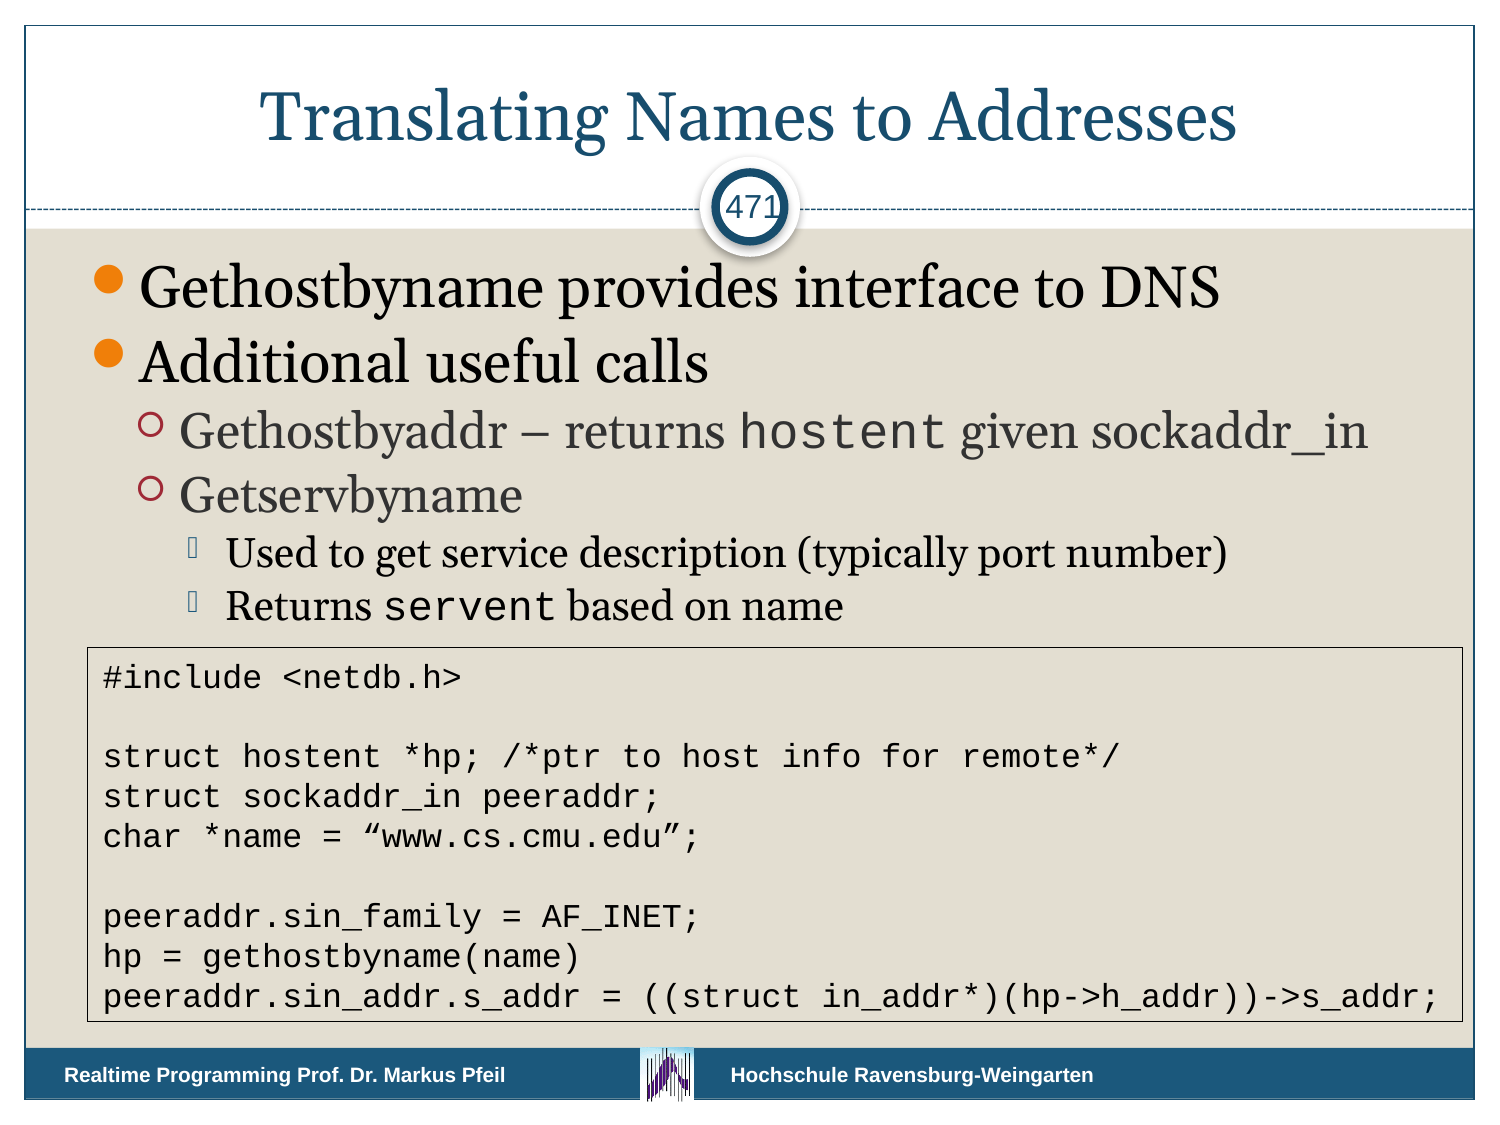

# Translating Names to Addresses
471
Gethostbyname provides interface to DNS
Additional useful calls
Gethostbyaddr – returns hostent given sockaddr_in
Getservbyname
Used to get service description (typically port number)
Returns servent based on name
#include <netdb.h>

struct hostent *hp; /*ptr to host info for remote*/
struct sockaddr_in peeraddr;
char *name = “www.cs.cmu.edu”;

peeraddr.sin_family = AF_INET;
hp = gethostbyname(name)
peeraddr.sin_addr.s_addr = ((struct in_addr*)(hp->h_addr))->s_addr;
Realtime Programming Prof. Dr. Markus Pfeil